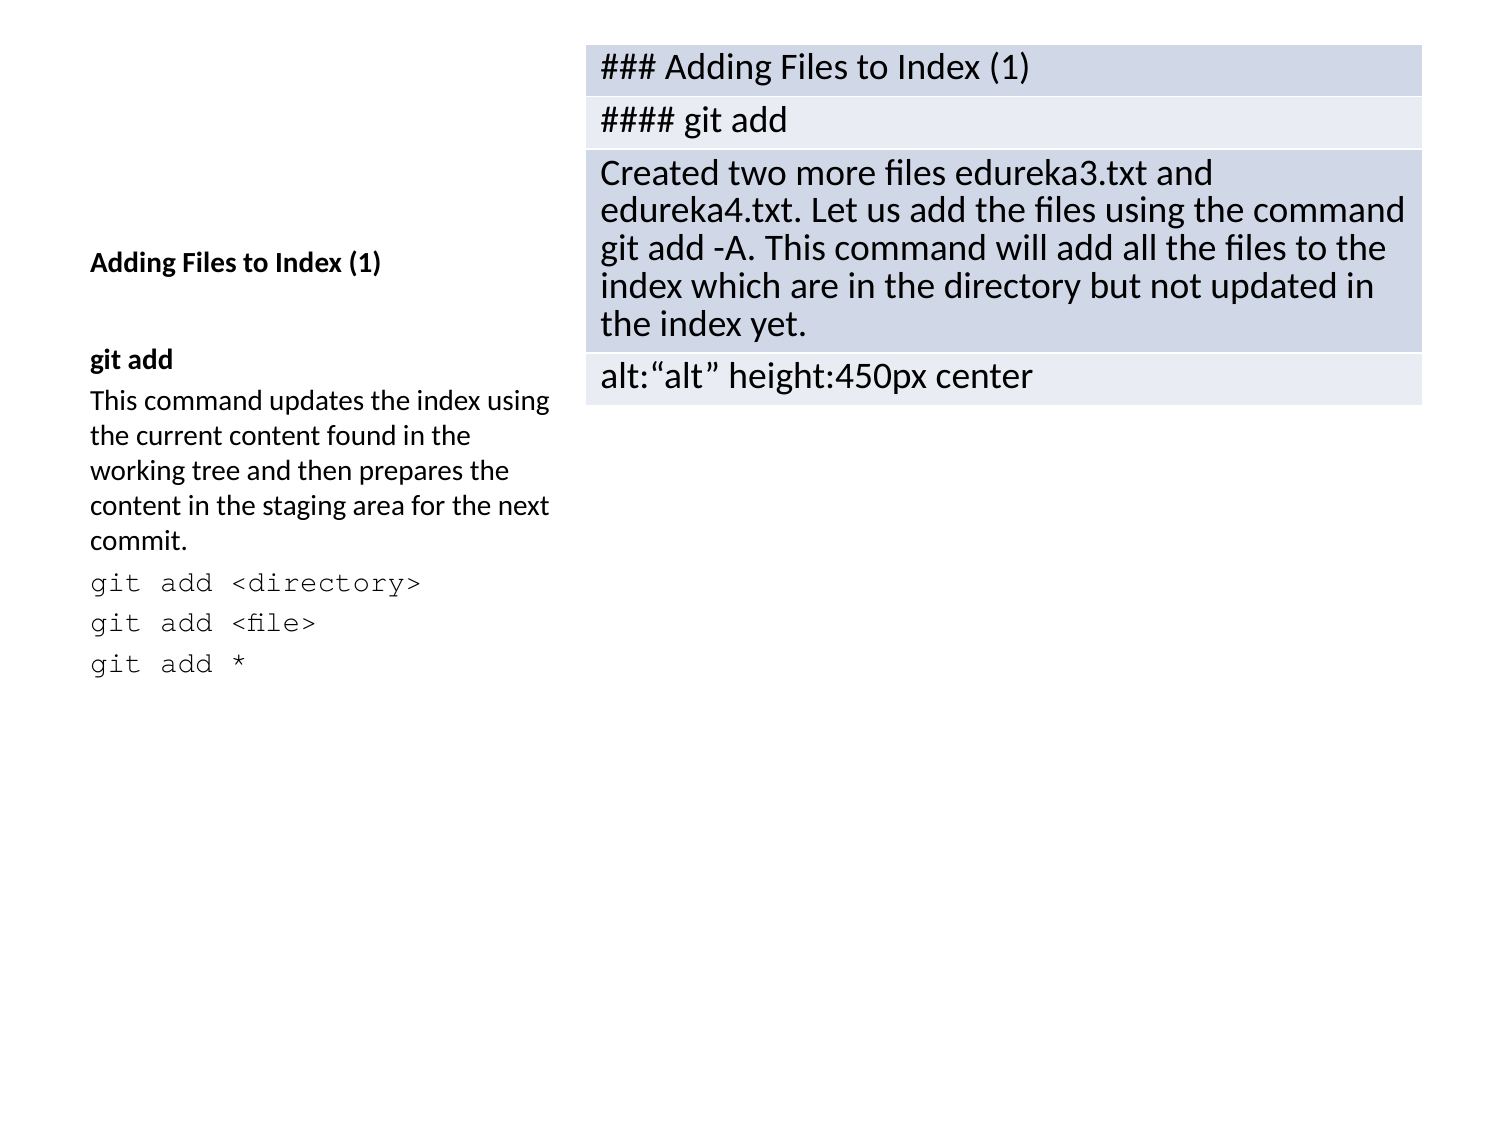

| ### Adding Files to Index (1) |
| --- |
| #### git add |
| Created two more files edureka3.txt and edureka4.txt. Let us add the files using the command git add -A. This command will add all the files to the index which are in the directory but not updated in the index yet. |
| alt:“alt” height:450px center |
Adding Files to Index (1)
git add
This command updates the index using the current content found in the working tree and then prepares the content in the staging area for the next commit.
git add <directory>
git add <file>
git add *